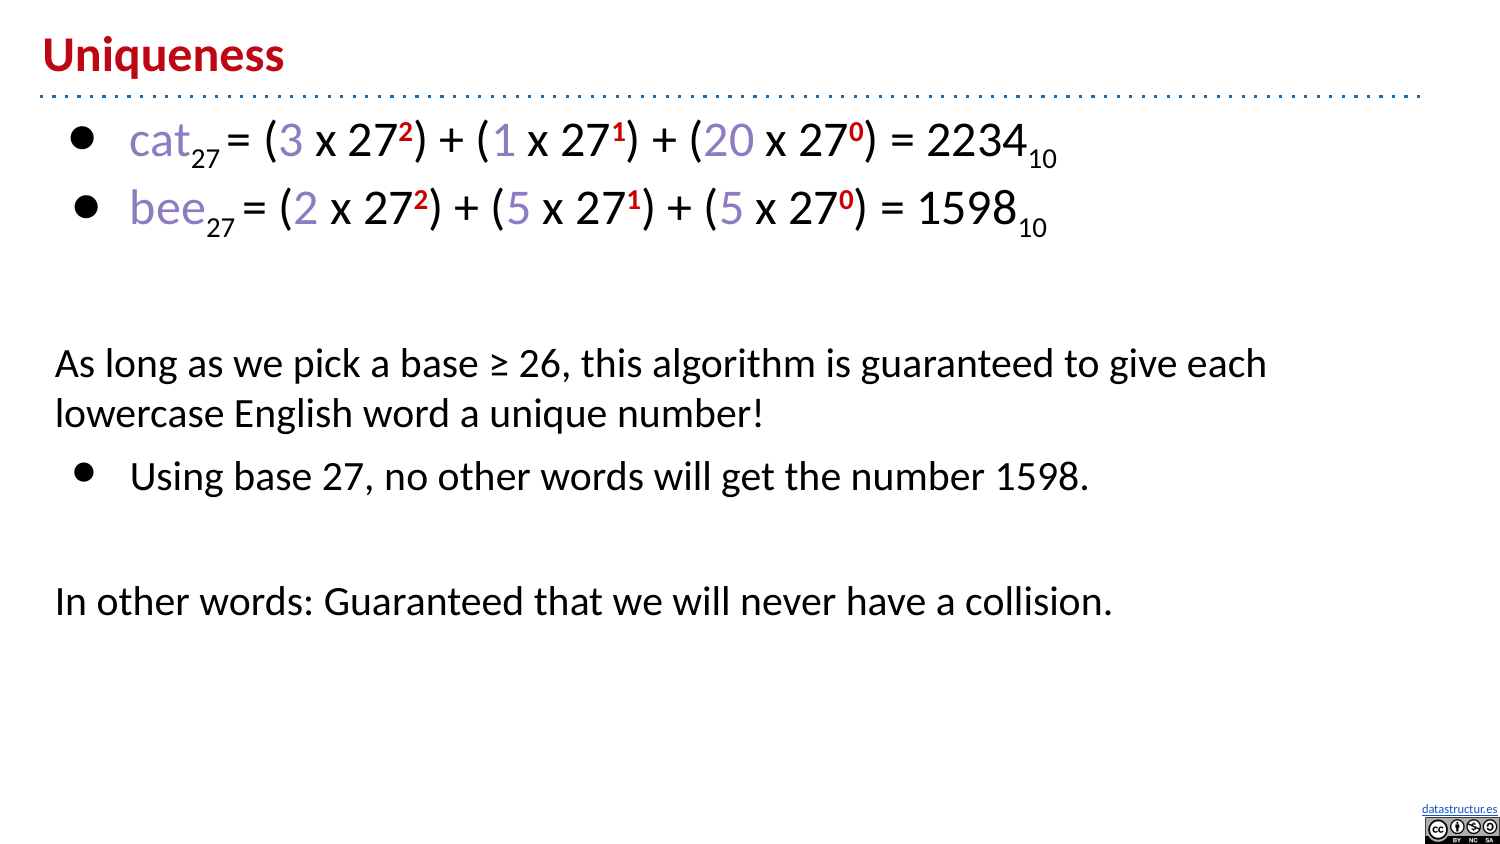

# Uniqueness
cat27 = (3 x 272) + (1 x 271) + (20 x 270) = 223410
bee27 = (2 x 272) + (5 x 271) + (5 x 270) = 159810

As long as we pick a base ≥ 26, this algorithm is guaranteed to give each lowercase English word a unique number!
Using base 27, no other words will get the number 1598.

In other words: Guaranteed that we will never have a collision.